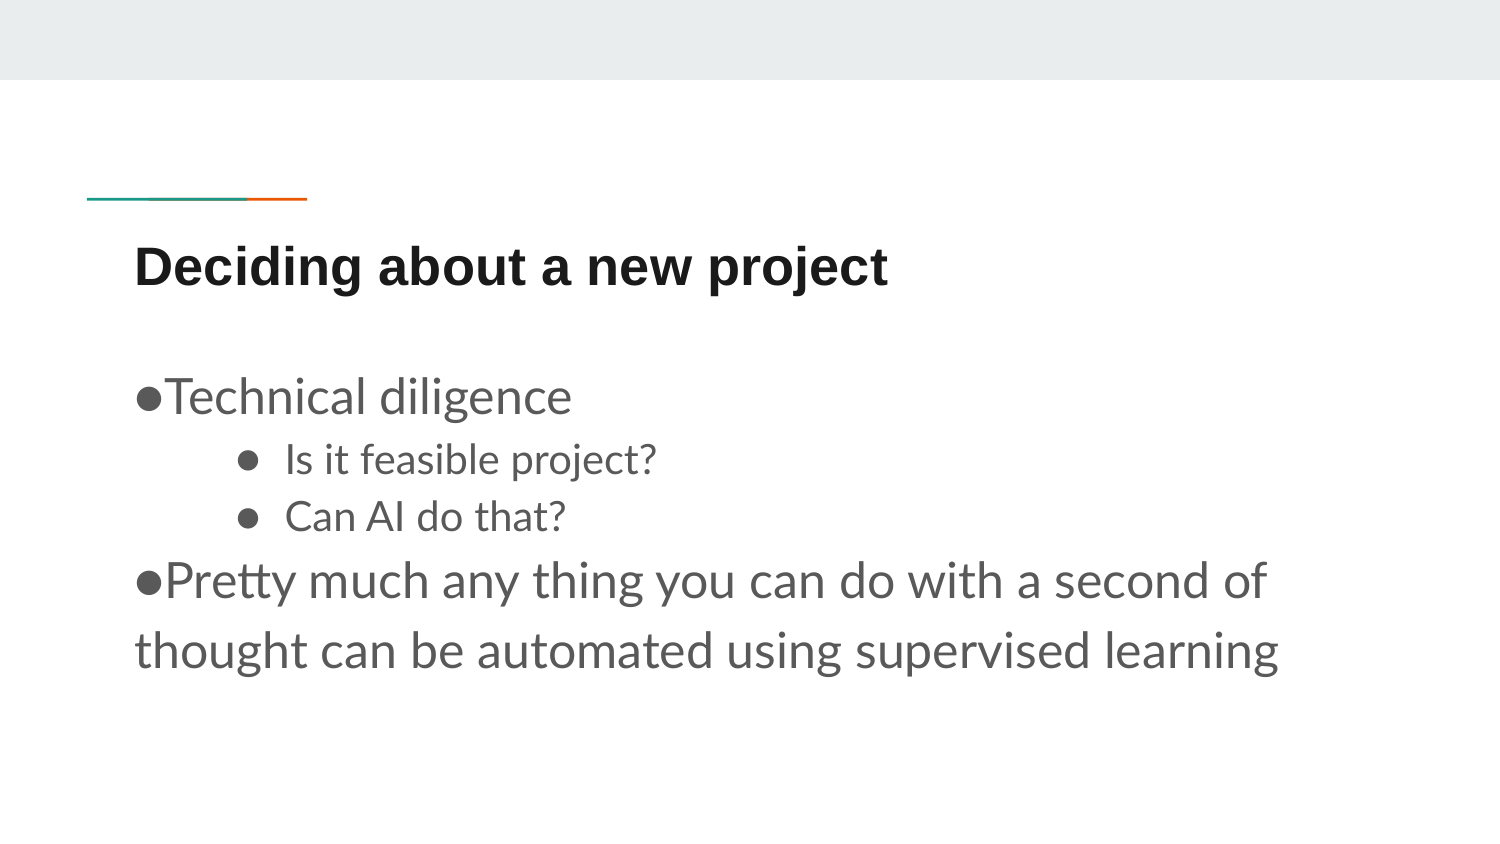

# Deciding about a new project
Technical diligence
Is it feasible project?
Can AI do that?
Pretty much any thing you can do with a second of thought can be automated using supervised learning